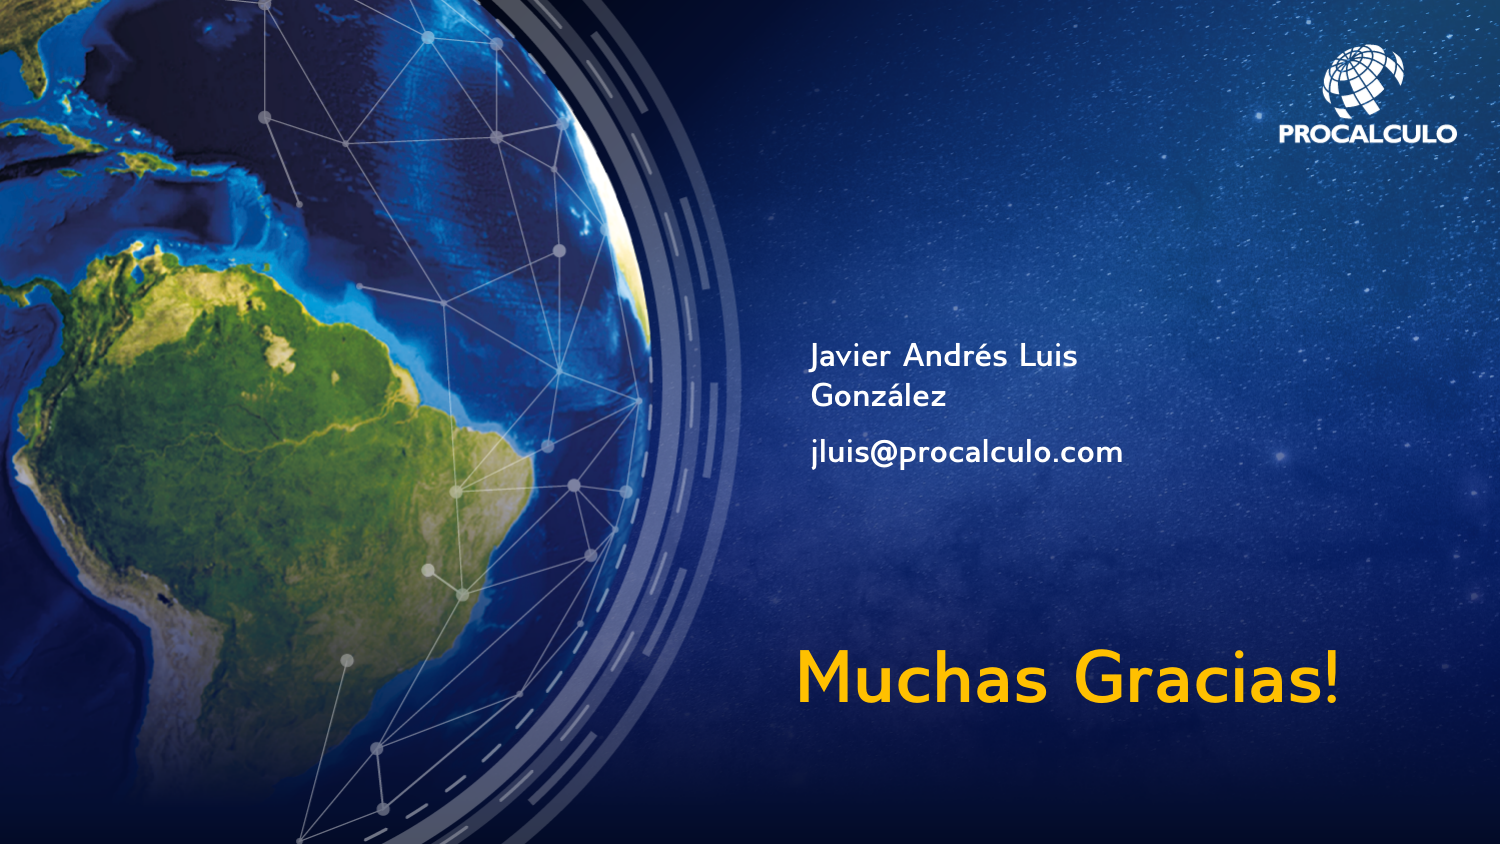

Javier Andrés Luis González
jluis@procalculo.com
Muchas Gracias!